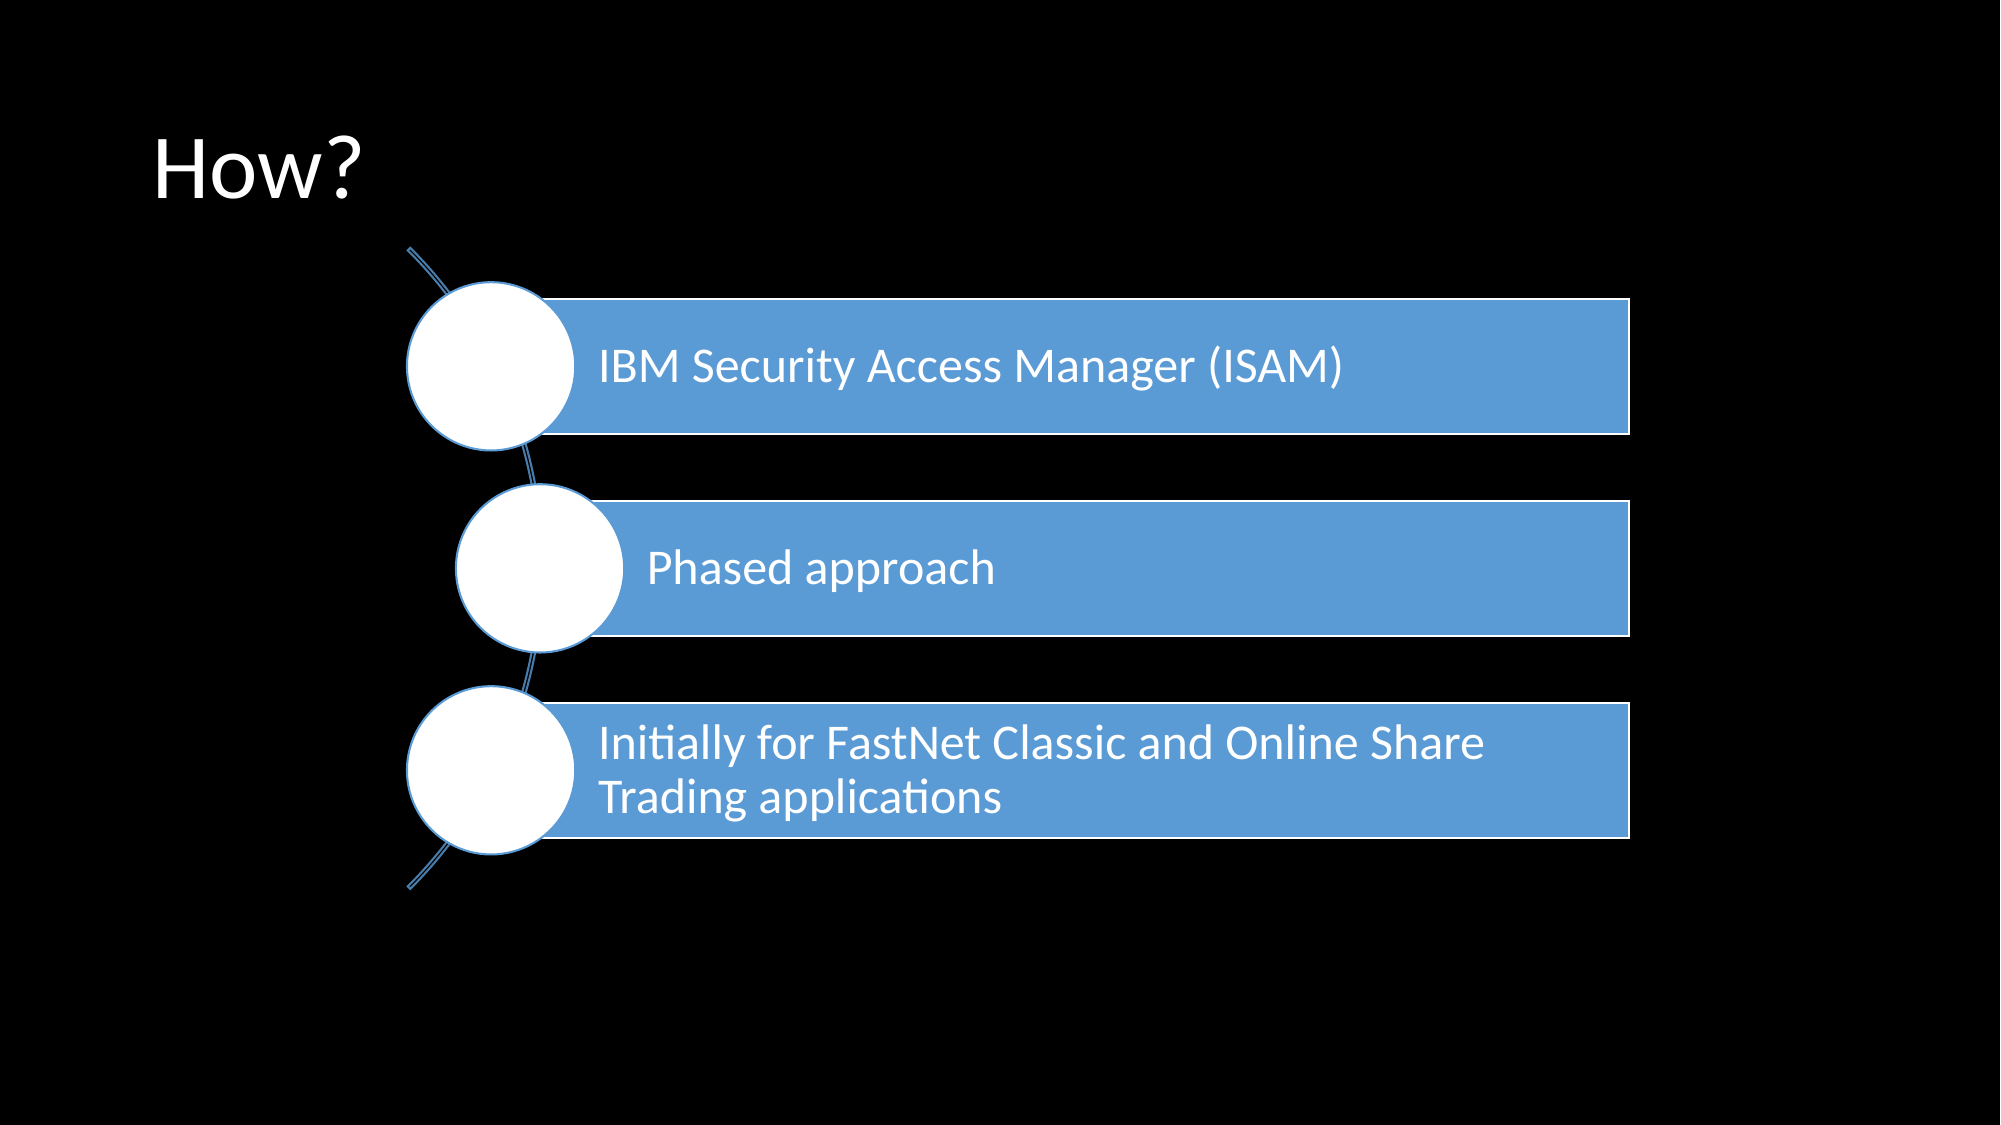

# How?
IBM Security Access Manager (ISAM)
Phased approach
Initially for FastNet Classic and Online Share Trading applications